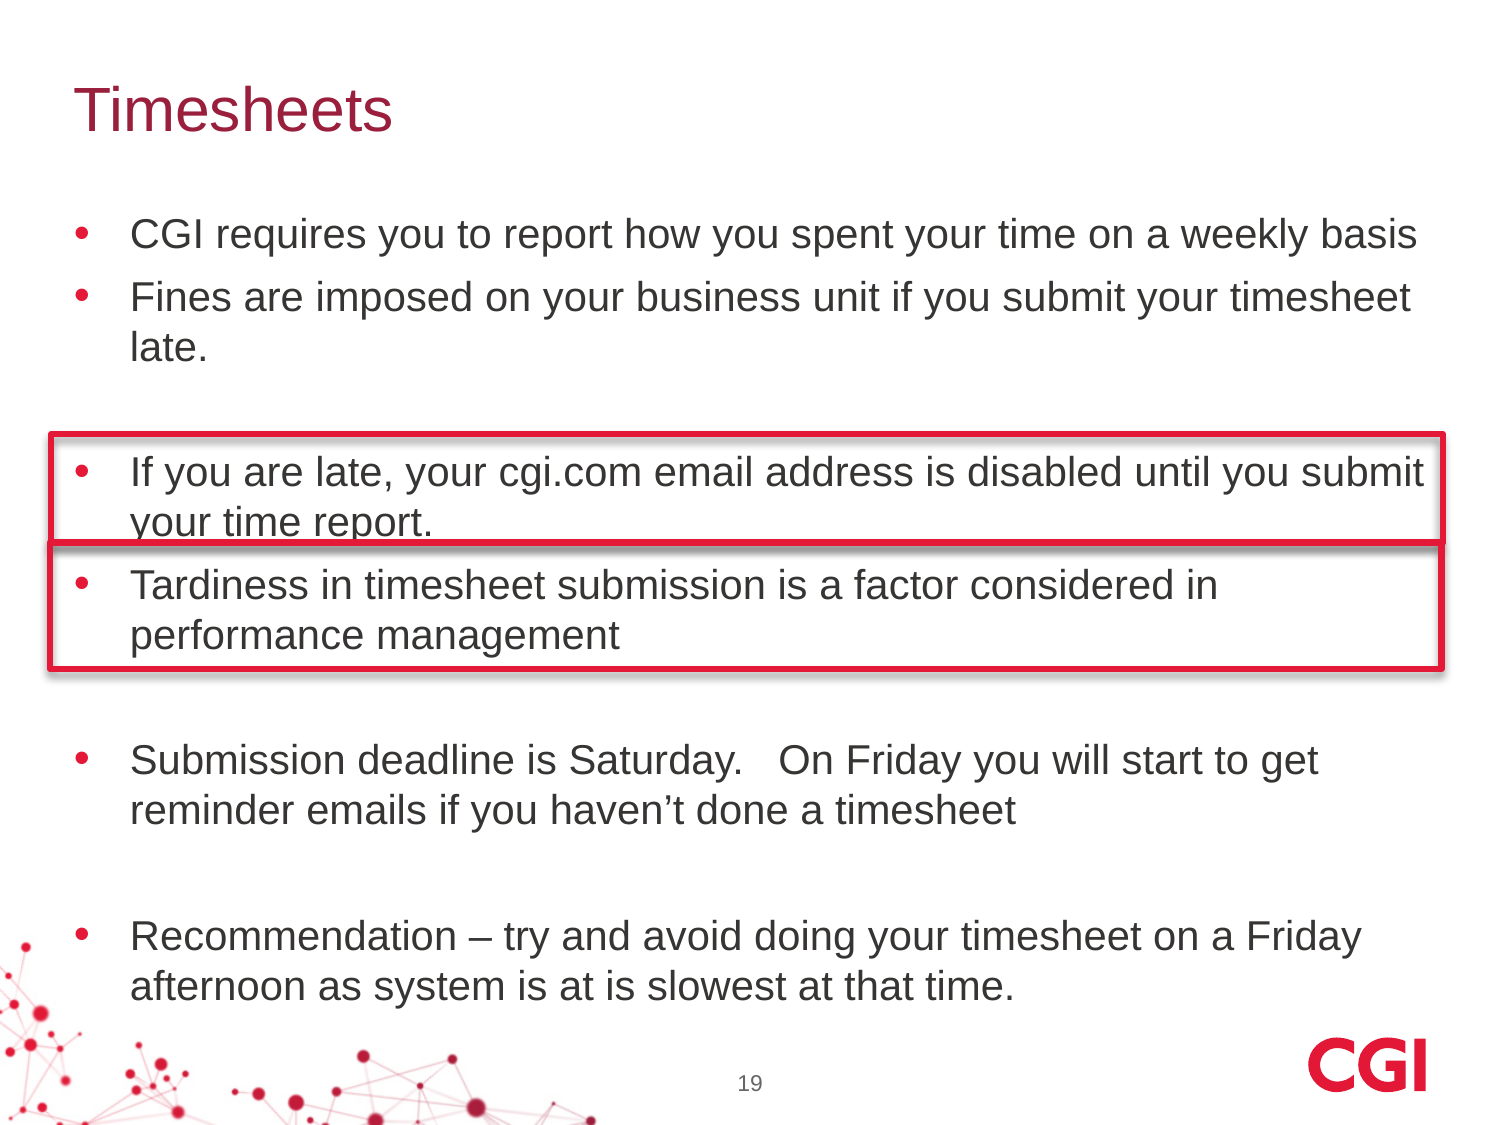

# Timesheets
CGI requires you to report how you spent your time on a weekly basis
Fines are imposed on your business unit if you submit your timesheet late.

If you are late, your cgi.com email address is disabled until you submit your time report.
Tardiness in timesheet submission is a factor considered in performance management

Submission deadline is Saturday.   On Friday you will start to get reminder emails if you haven’t done a timesheet

Recommendation – try and avoid doing your timesheet on a Friday afternoon as system is at is slowest at that time.

19